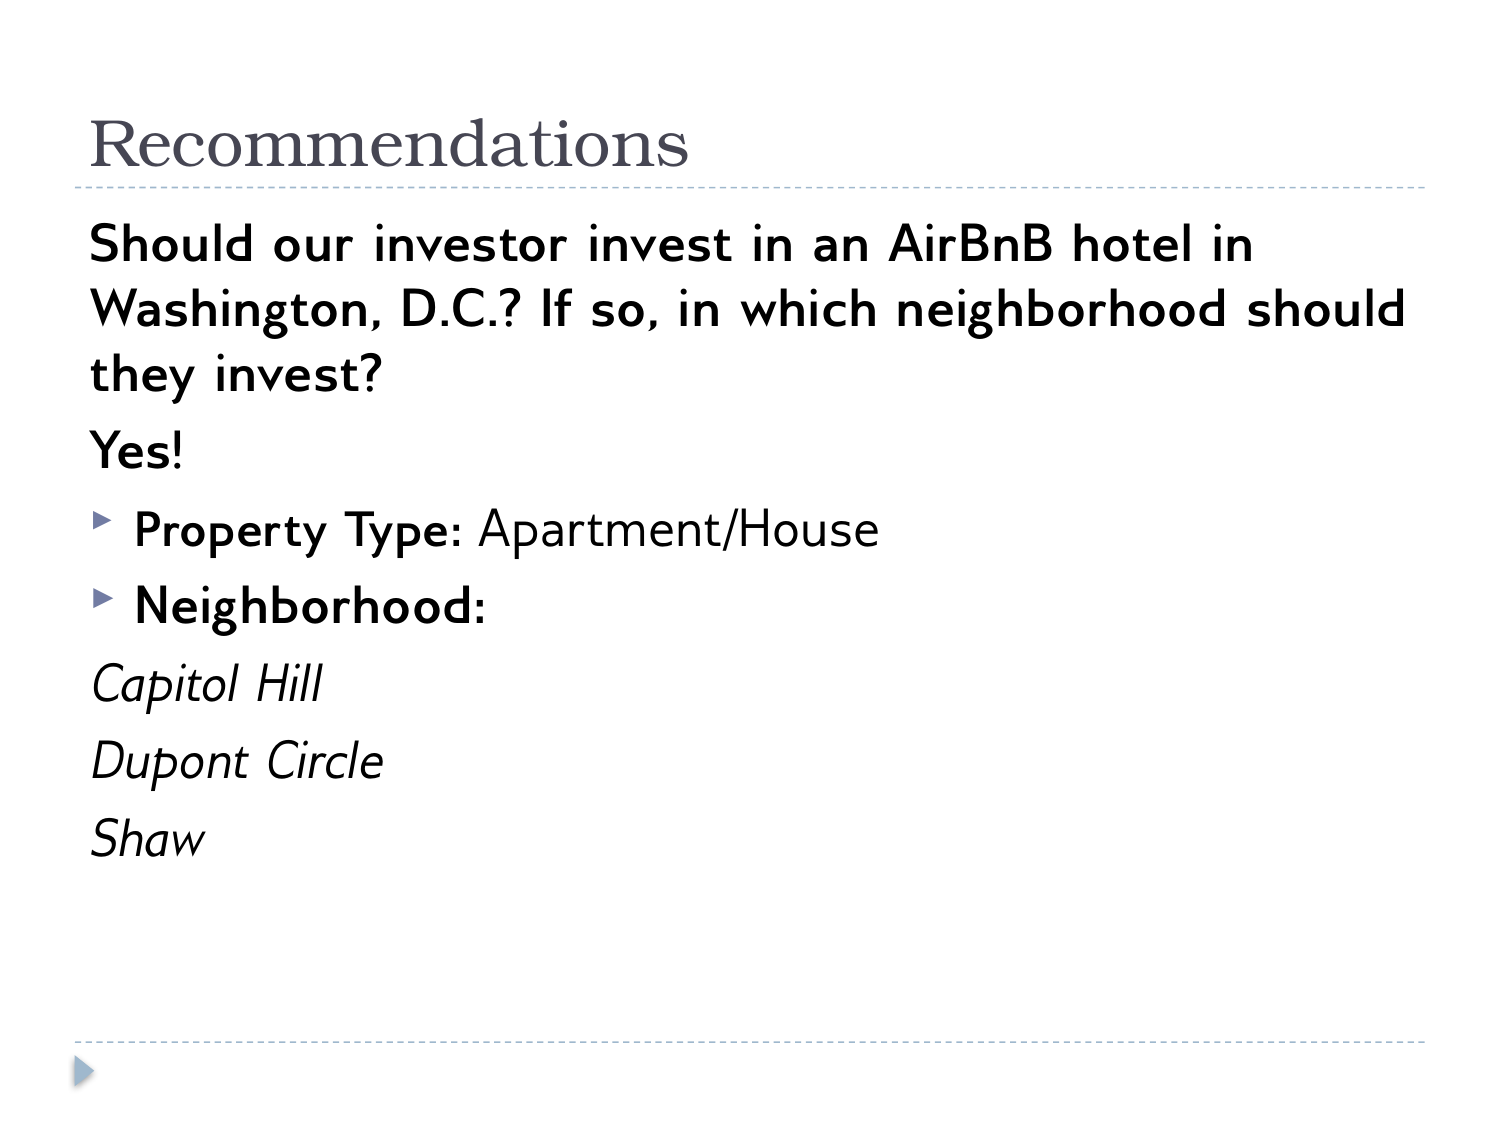

# Recommendations
Should our investor invest in an AirBnB hotel in Washington, D.C.? If so, in which neighborhood should they invest?
Yes!
Property Type: Apartment/House
Neighborhood:
Capitol Hill
Dupont Circle
Shaw